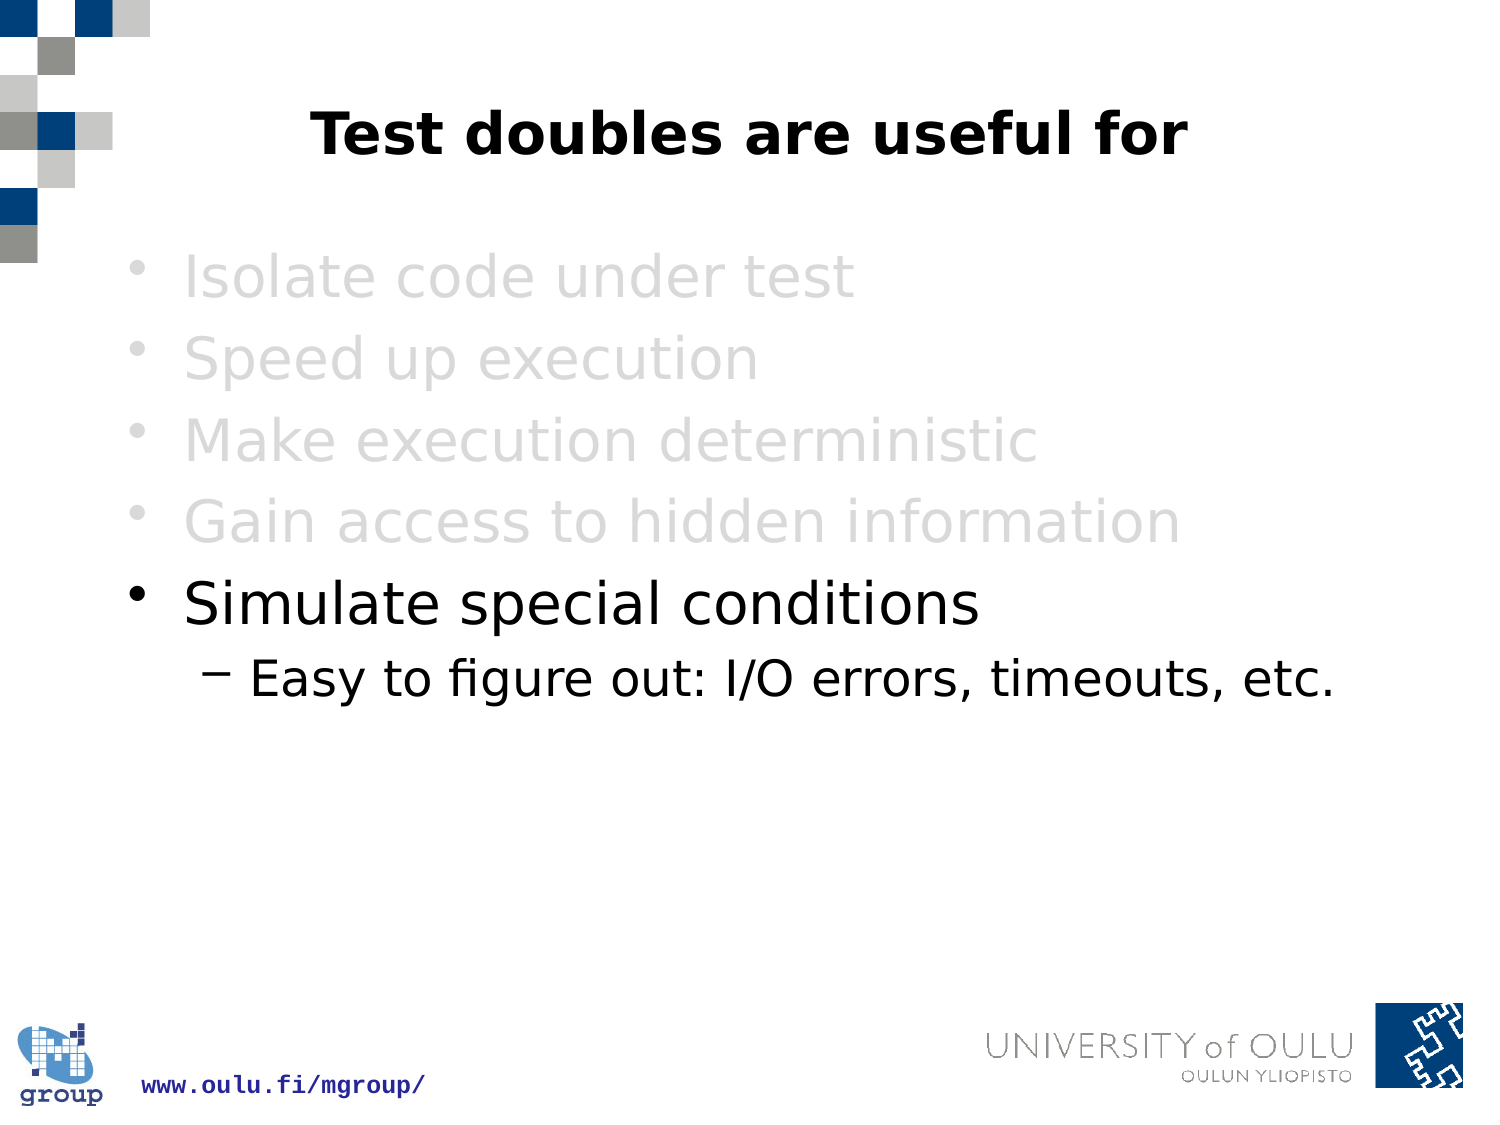

# Test doubles are useful for
Isolate code under test
Speed up execution
Make execution deterministic
Gain access to hidden information
Simulate special conditions
Easy to figure out: I/O errors, timeouts, etc.